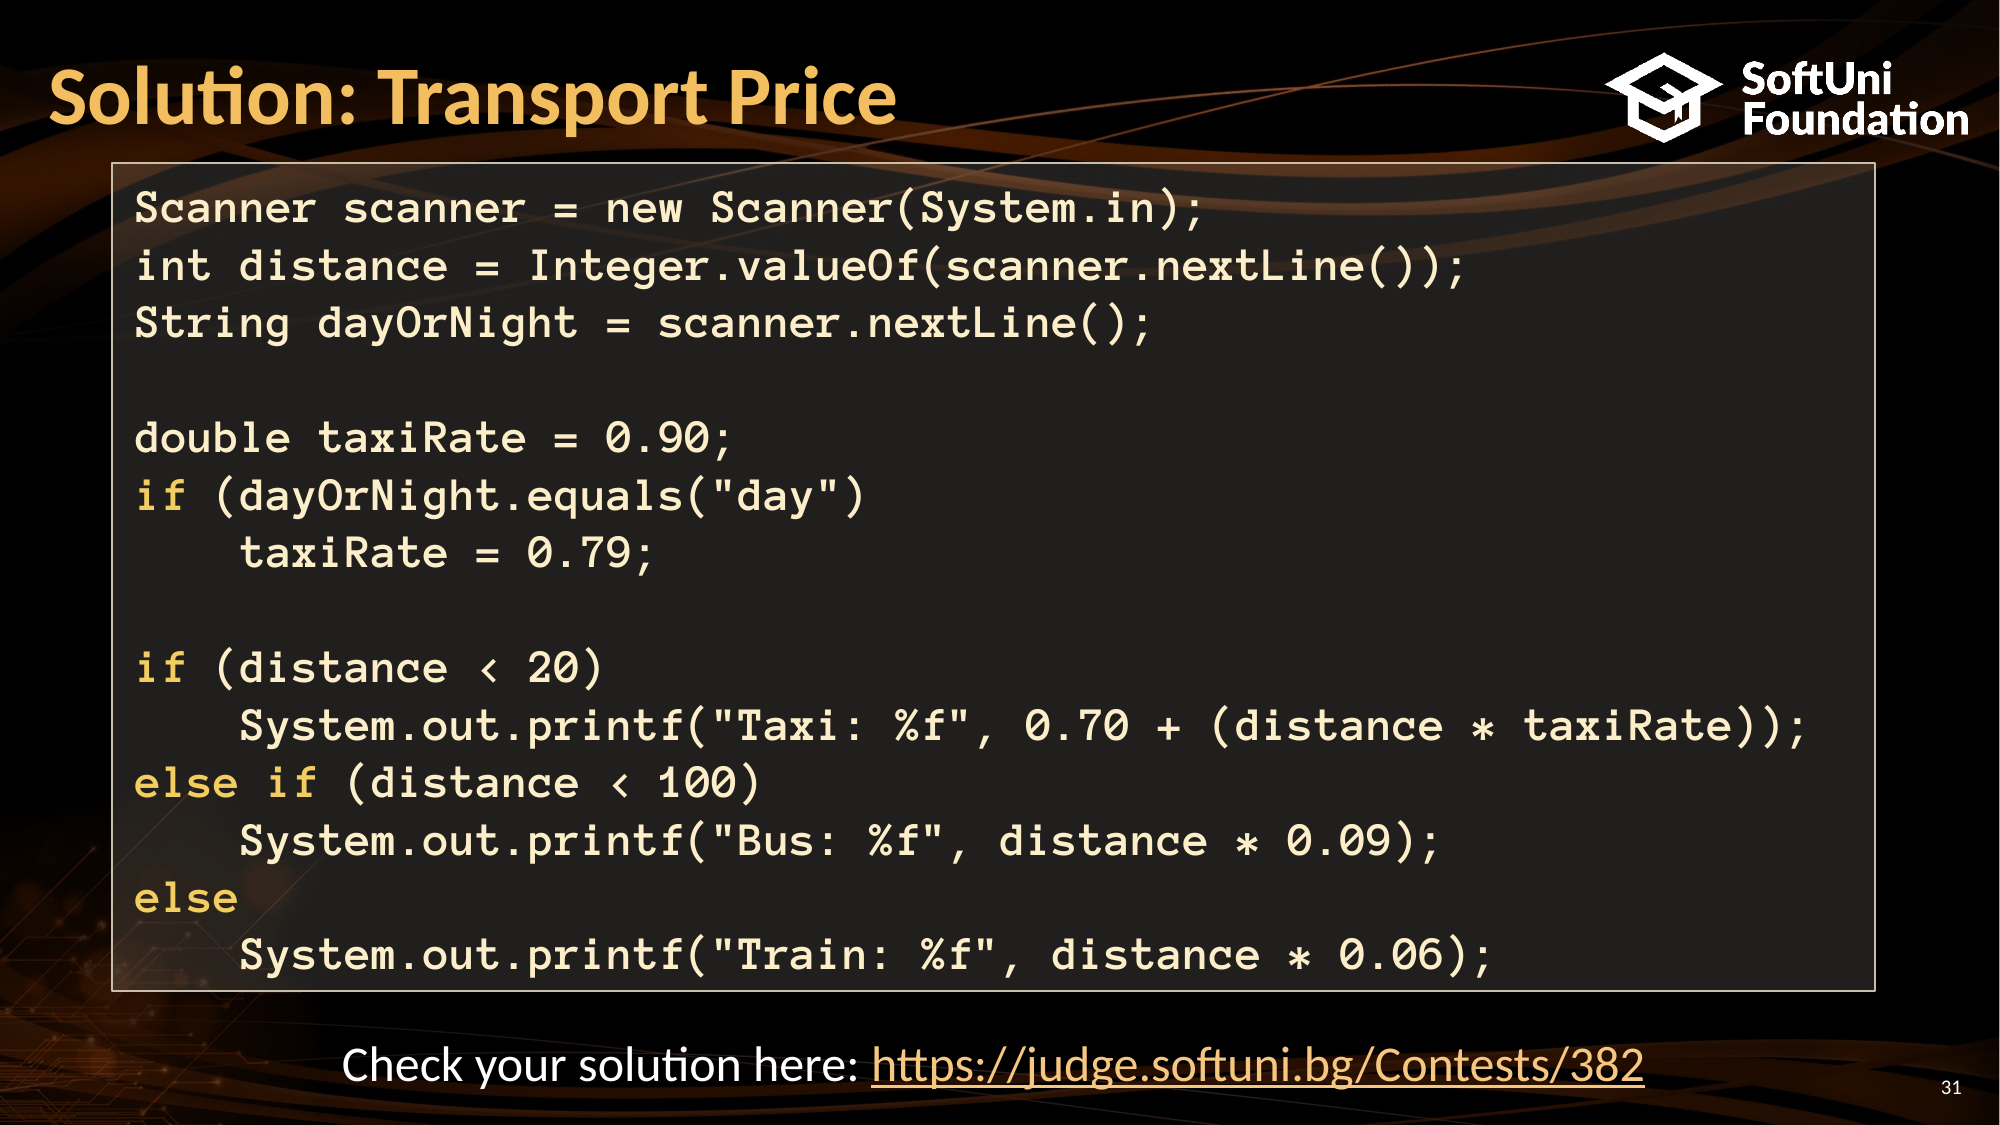

# Solution: Transport Price
Scanner scanner = new Scanner(System.in);
int distance = Integer.valueOf(scanner.nextLine());
String dayOrNight = scanner.nextLine();

double taxiRate = 0.90;
if (dayOrNight.equals("day")
    taxiRate = 0.79;

if (distance < 20)
    System.out.printf("Taxi: %f", 0.70 + (distance * taxiRate));
else if (distance < 100)
    System.out.printf("Bus: %f", distance * 0.09);
else
    System.out.printf("Train: %f", distance * 0.06);
Check your solution here: https://judge.softuni.bg/Contests/382
31